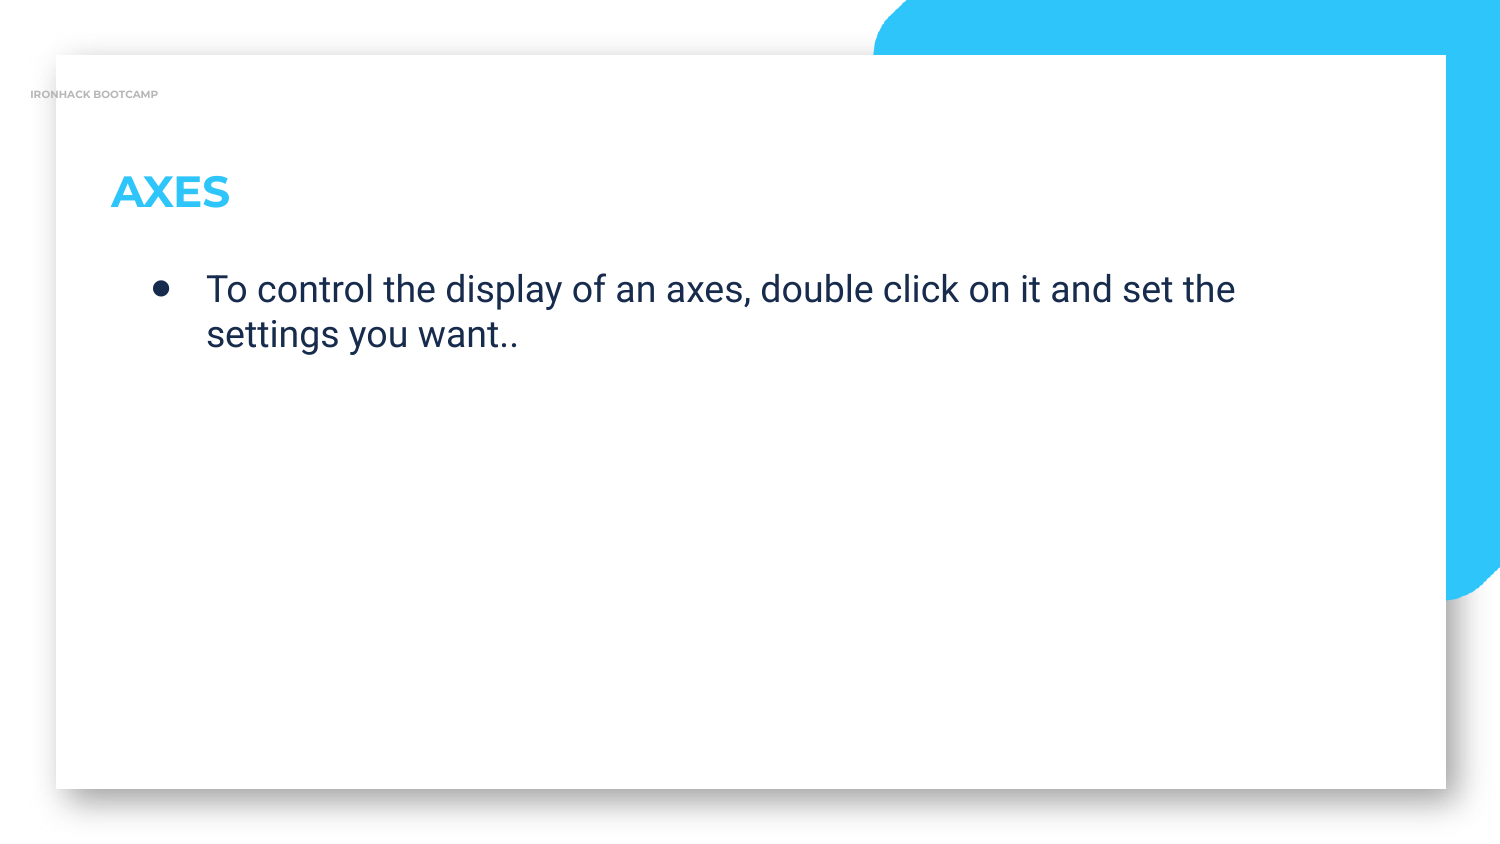

IRONHACK BOOTCAMP
AXES
To control the display of an axes, double click on it and set the settings you want..